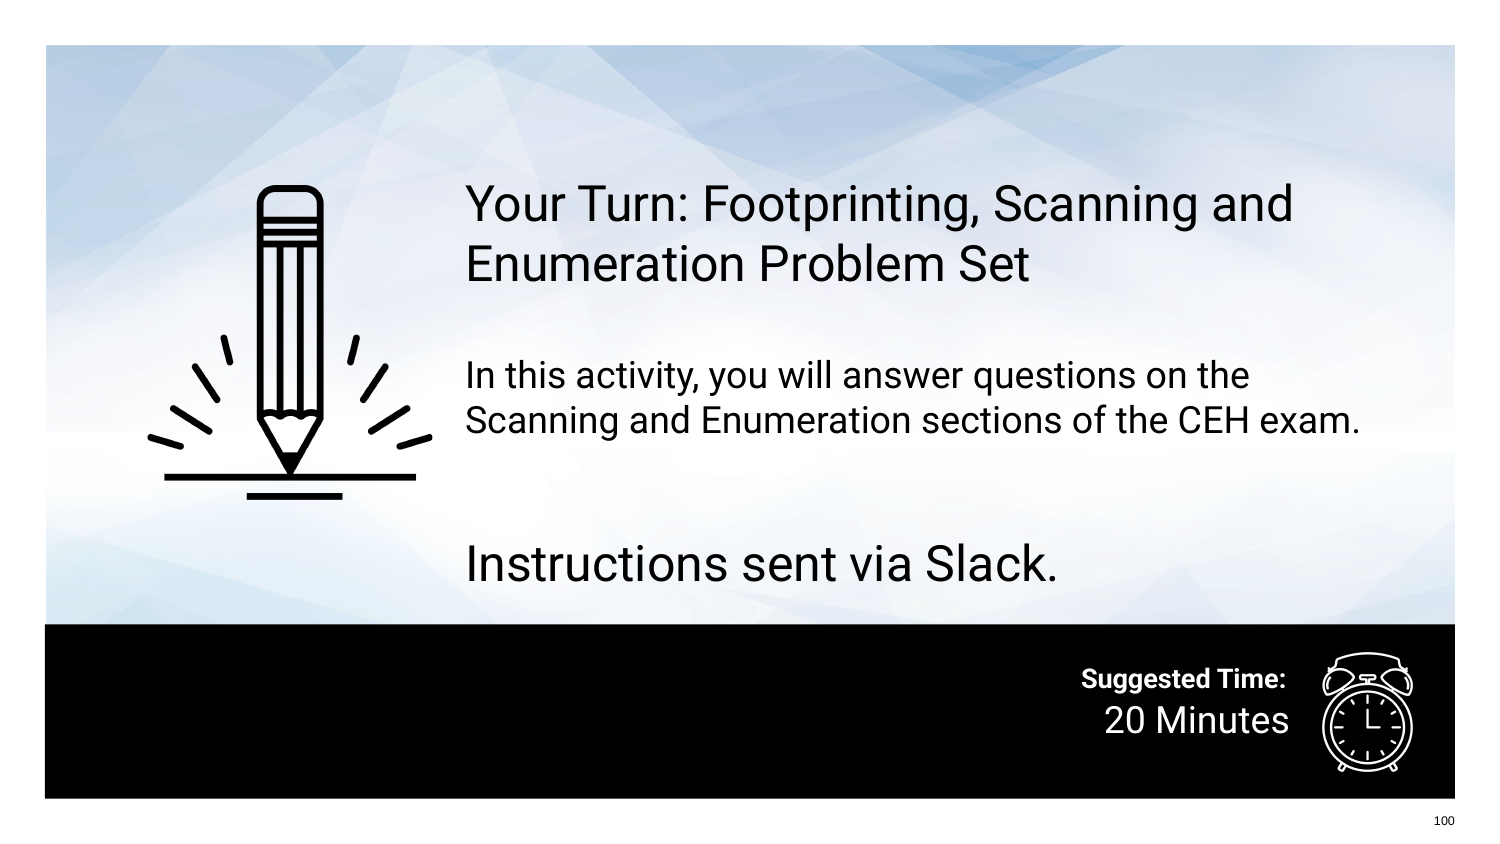

Your Turn: Footprinting, Scanning and Enumeration Problem Set

In this activity, you will answer questions on the Scanning and Enumeration sections of the CEH exam.

Instructions sent via Slack.
# 20 Minutes

100